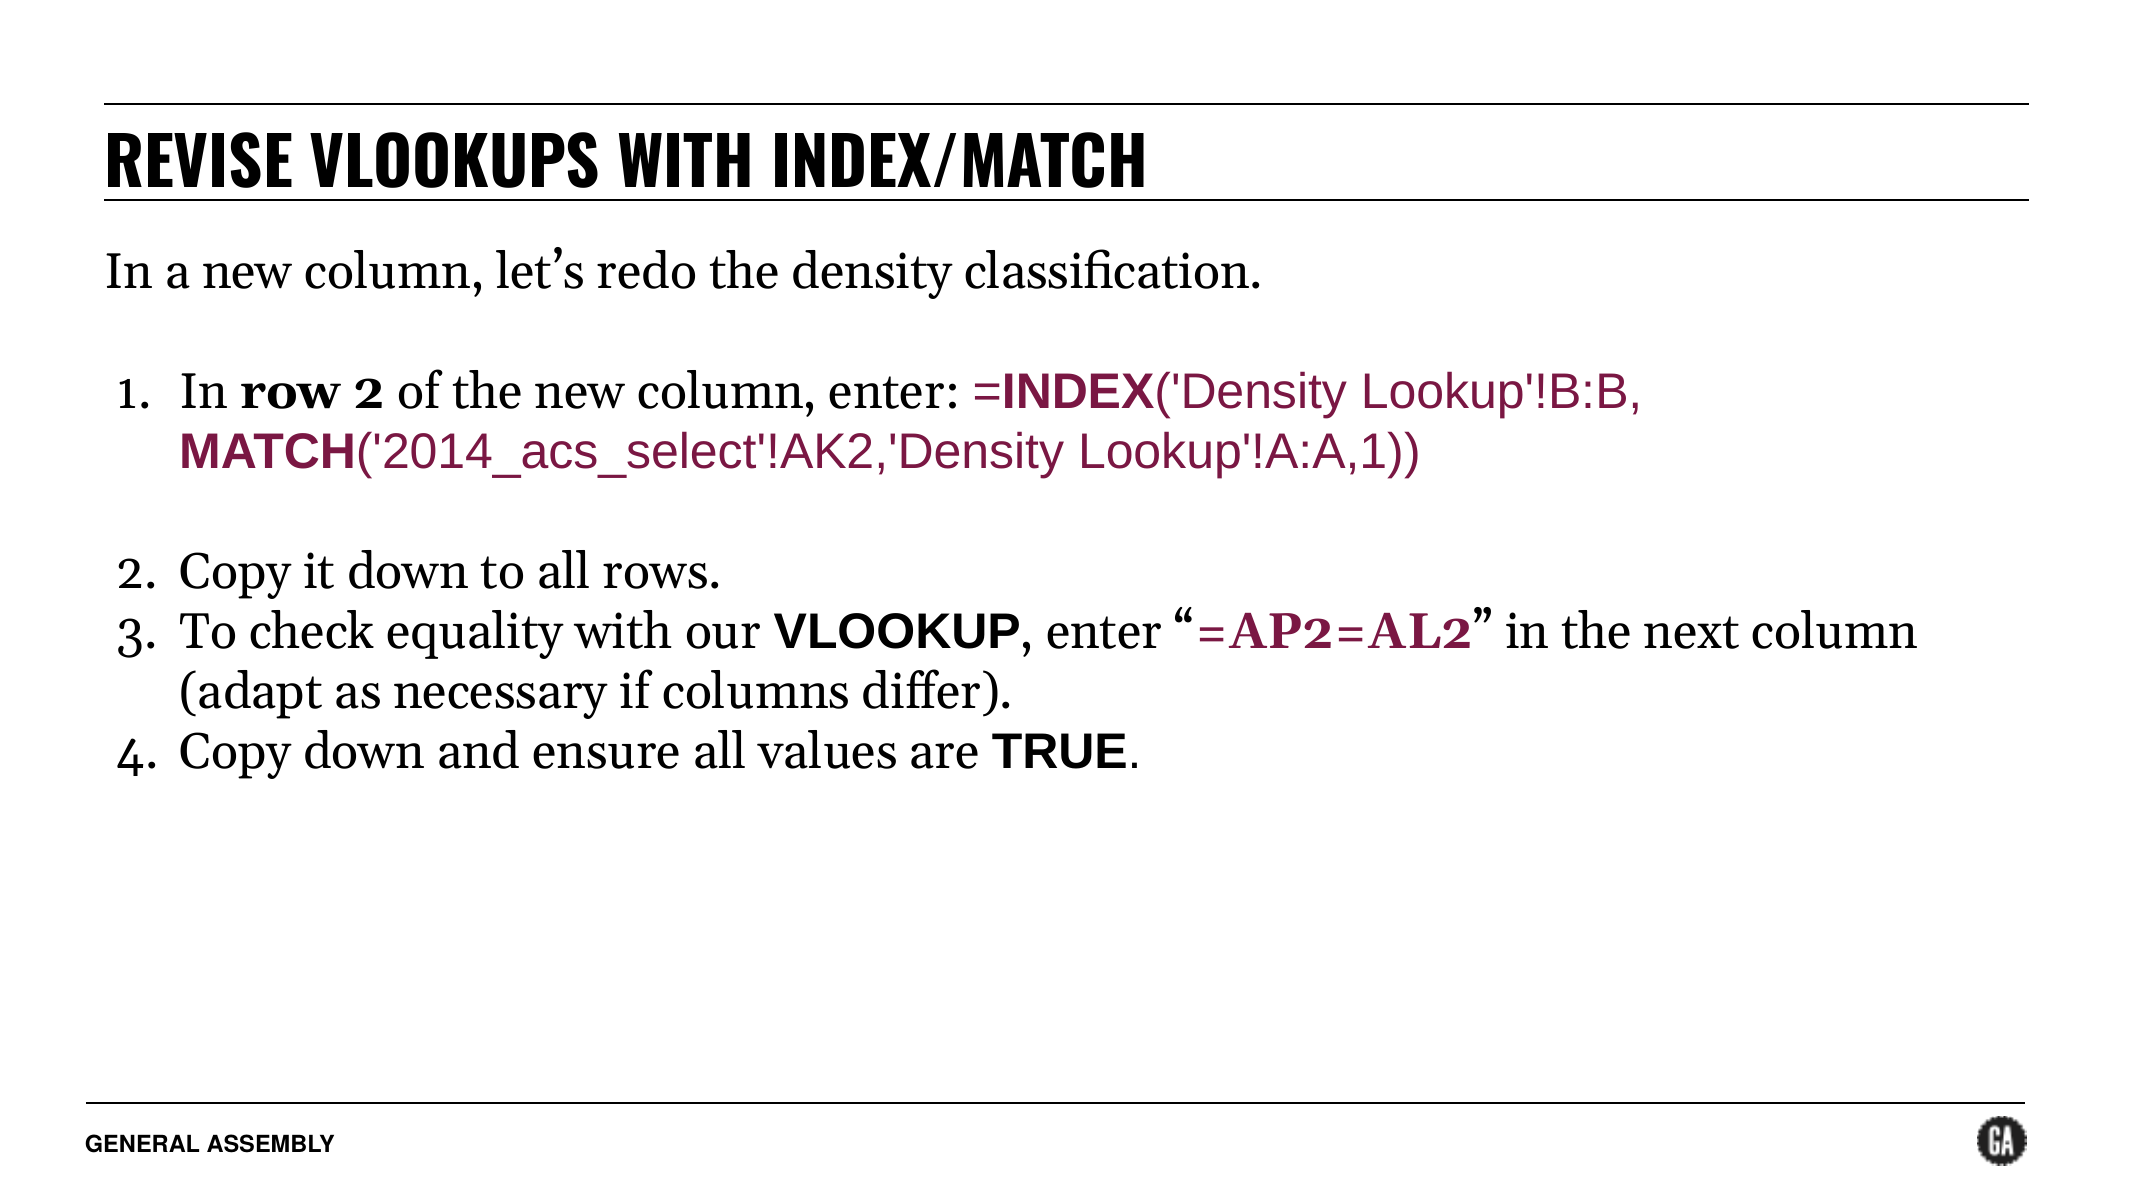

REVISE VLOOKUPS WITH INDEX/MATCH
In a new column, let’s redo the density classification.

In row 2 of the new column, enter: =INDEX('Density Lookup'!B:B, MATCH('2014_acs_select'!AK2,'Density Lookup'!A:A,1))
Copy it down to all rows.
To check equality with our VLOOKUP, enter “=AP2=AL2” in the next column (adapt as necessary if columns differ).
Copy down and ensure all values are TRUE.